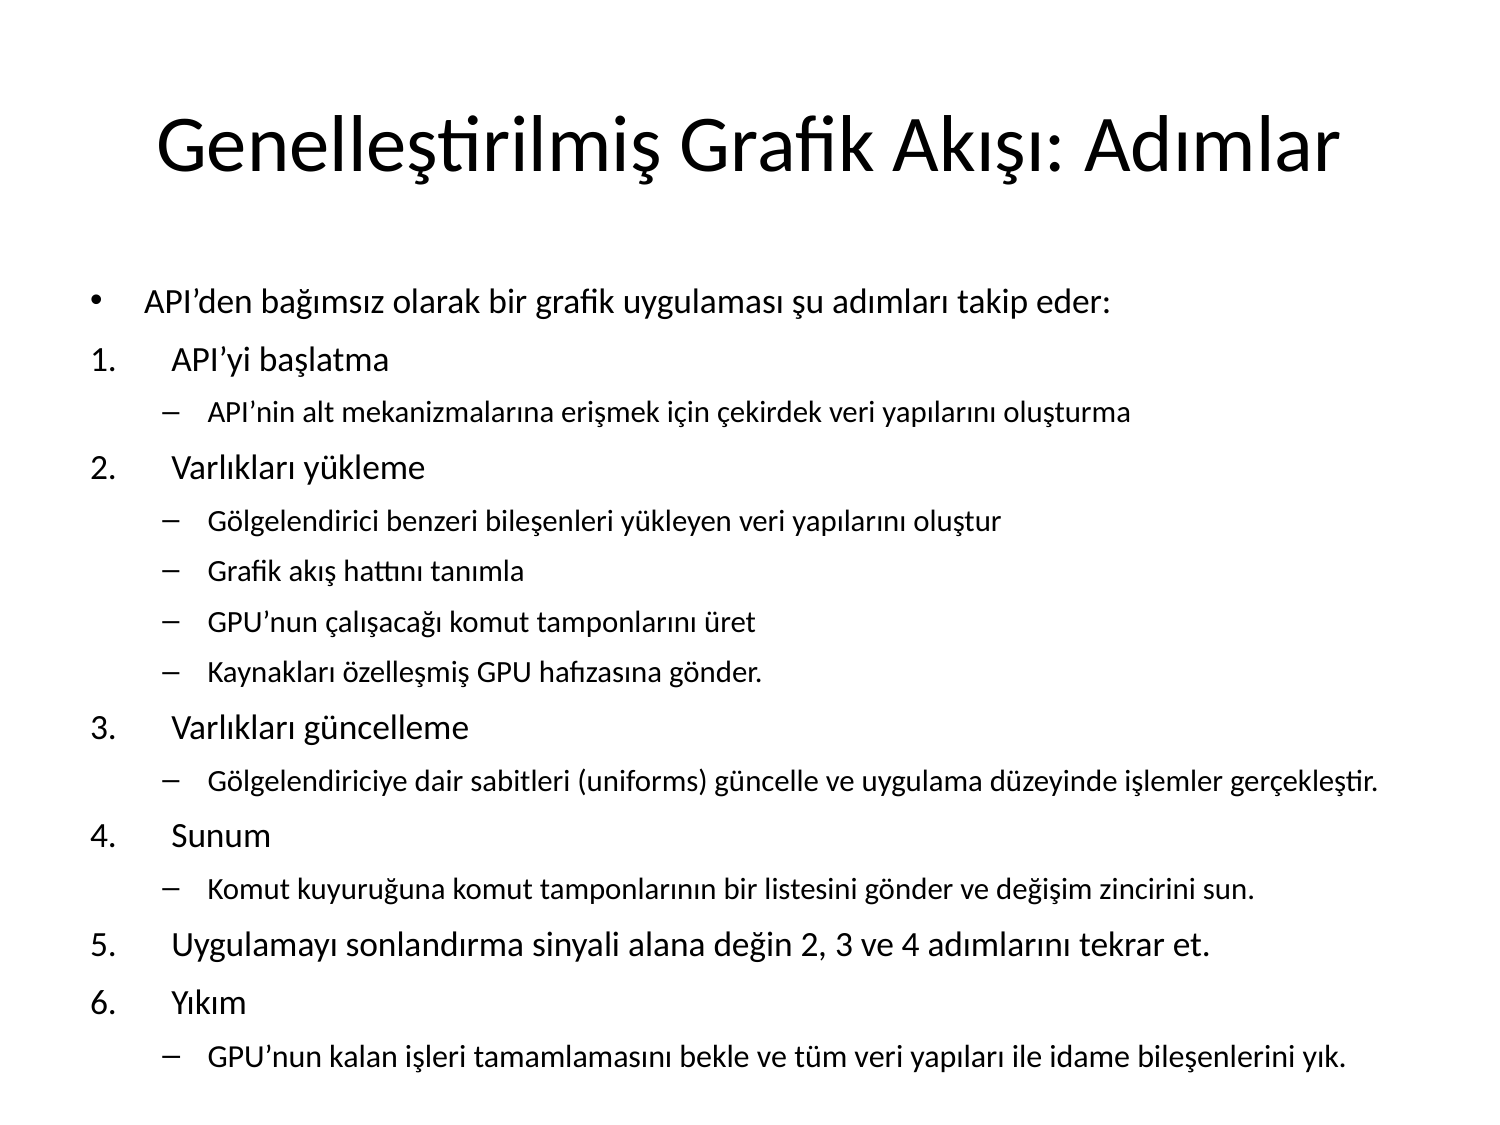

# Genelleştirilmiş Grafik Akışı: Adımlar
API’den bağımsız olarak bir grafik uygulaması şu adımları takip eder:
API’yi başlatma
API’nin alt mekanizmalarına erişmek için çekirdek veri yapılarını oluşturma
Varlıkları yükleme
Gölgelendirici benzeri bileşenleri yükleyen veri yapılarını oluştur
Grafik akış hattını tanımla
GPU’nun çalışacağı komut tamponlarını üret
Kaynakları özelleşmiş GPU hafızasına gönder.
Varlıkları güncelleme
Gölgelendiriciye dair sabitleri (uniforms) güncelle ve uygulama düzeyinde işlemler gerçekleştir.
Sunum
Komut kuyuruğuna komut tamponlarının bir listesini gönder ve değişim zincirini sun.
Uygulamayı sonlandırma sinyali alana değin 2, 3 ve 4 adımlarını tekrar et.
Yıkım
GPU’nun kalan işleri tamamlamasını bekle ve tüm veri yapıları ile idame bileşenlerini yık.